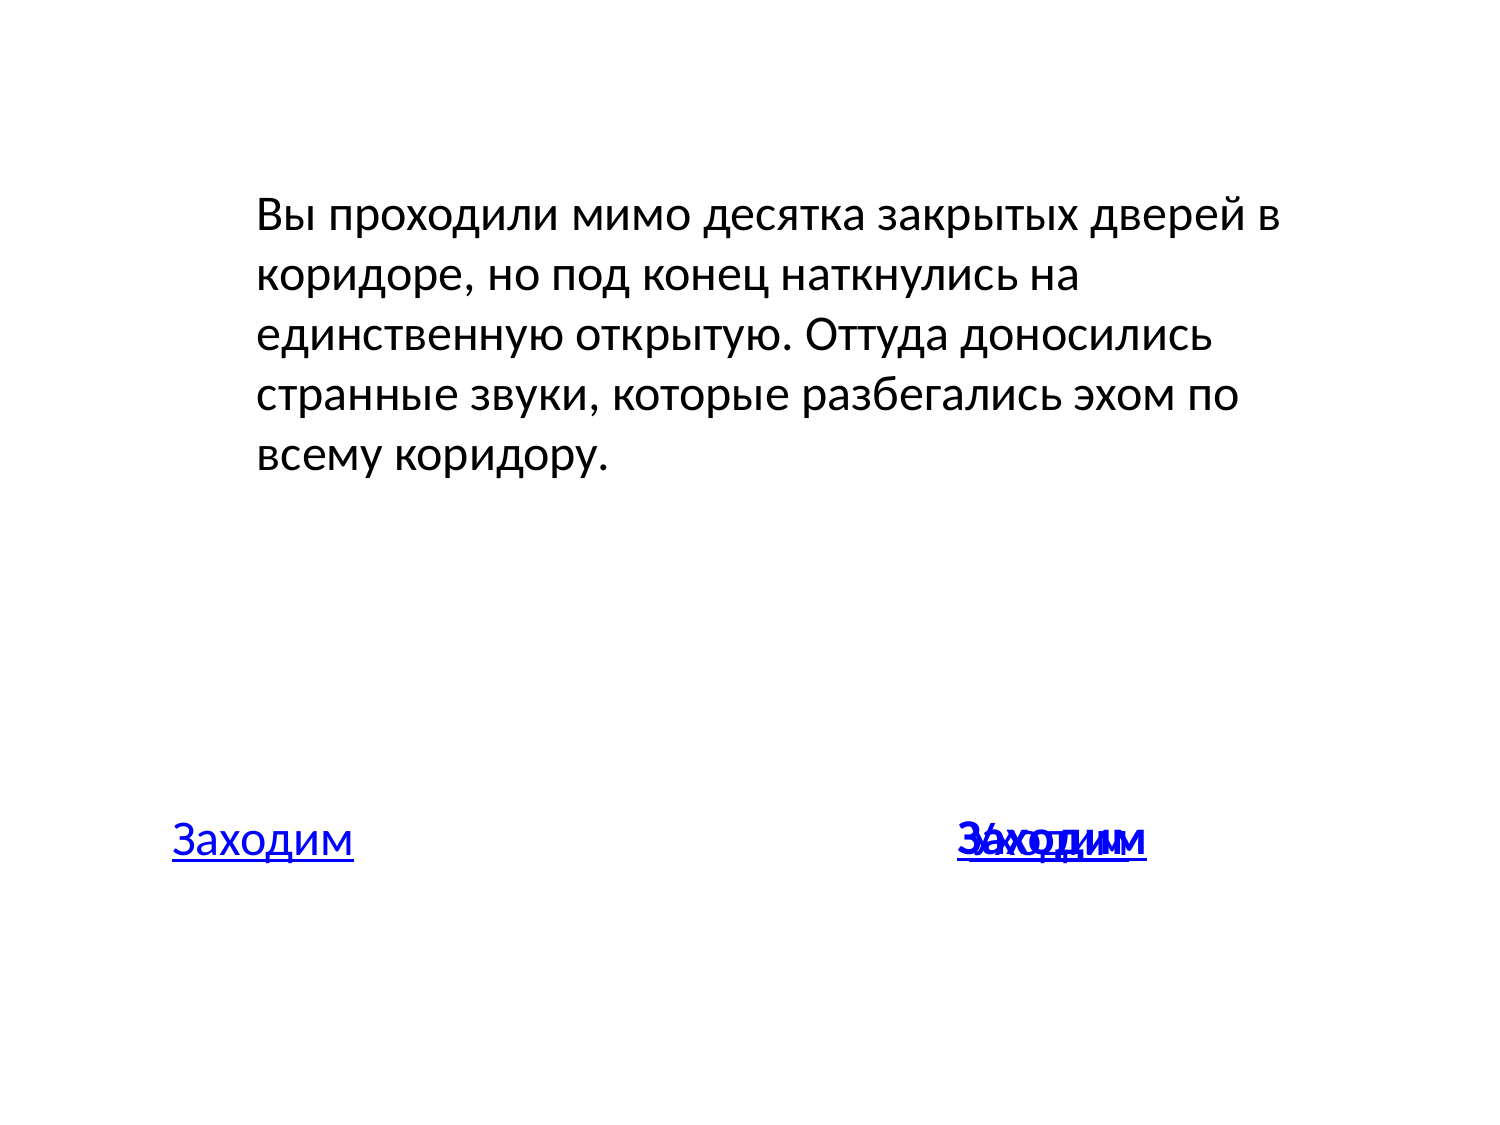

Вы проходили мимо десятка закрытых дверей в коридоре, но под конец наткнулись на единственную открытую. Оттуда доносились странные звуки, которые разбегались эхом по всему коридору.
Заходим
Заходим
Уходим